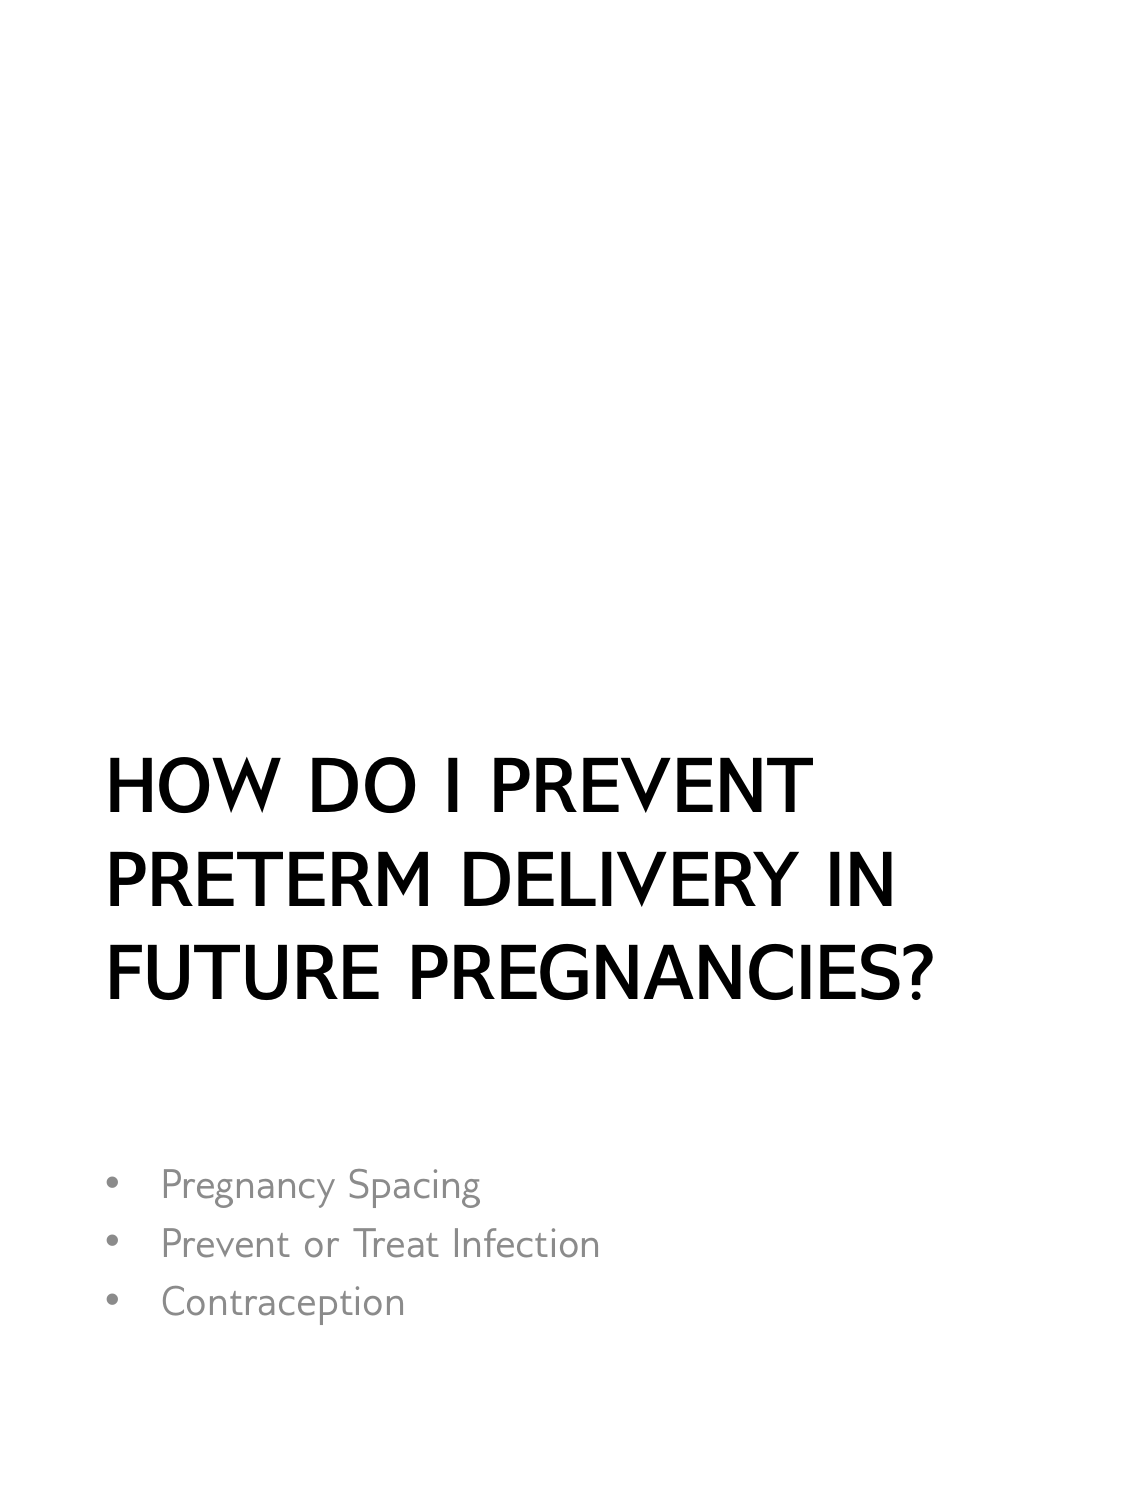

# How do I prevent preterm delivery in future pregnancies?
Pregnancy Spacing
Prevent or Treat Infection
Contraception